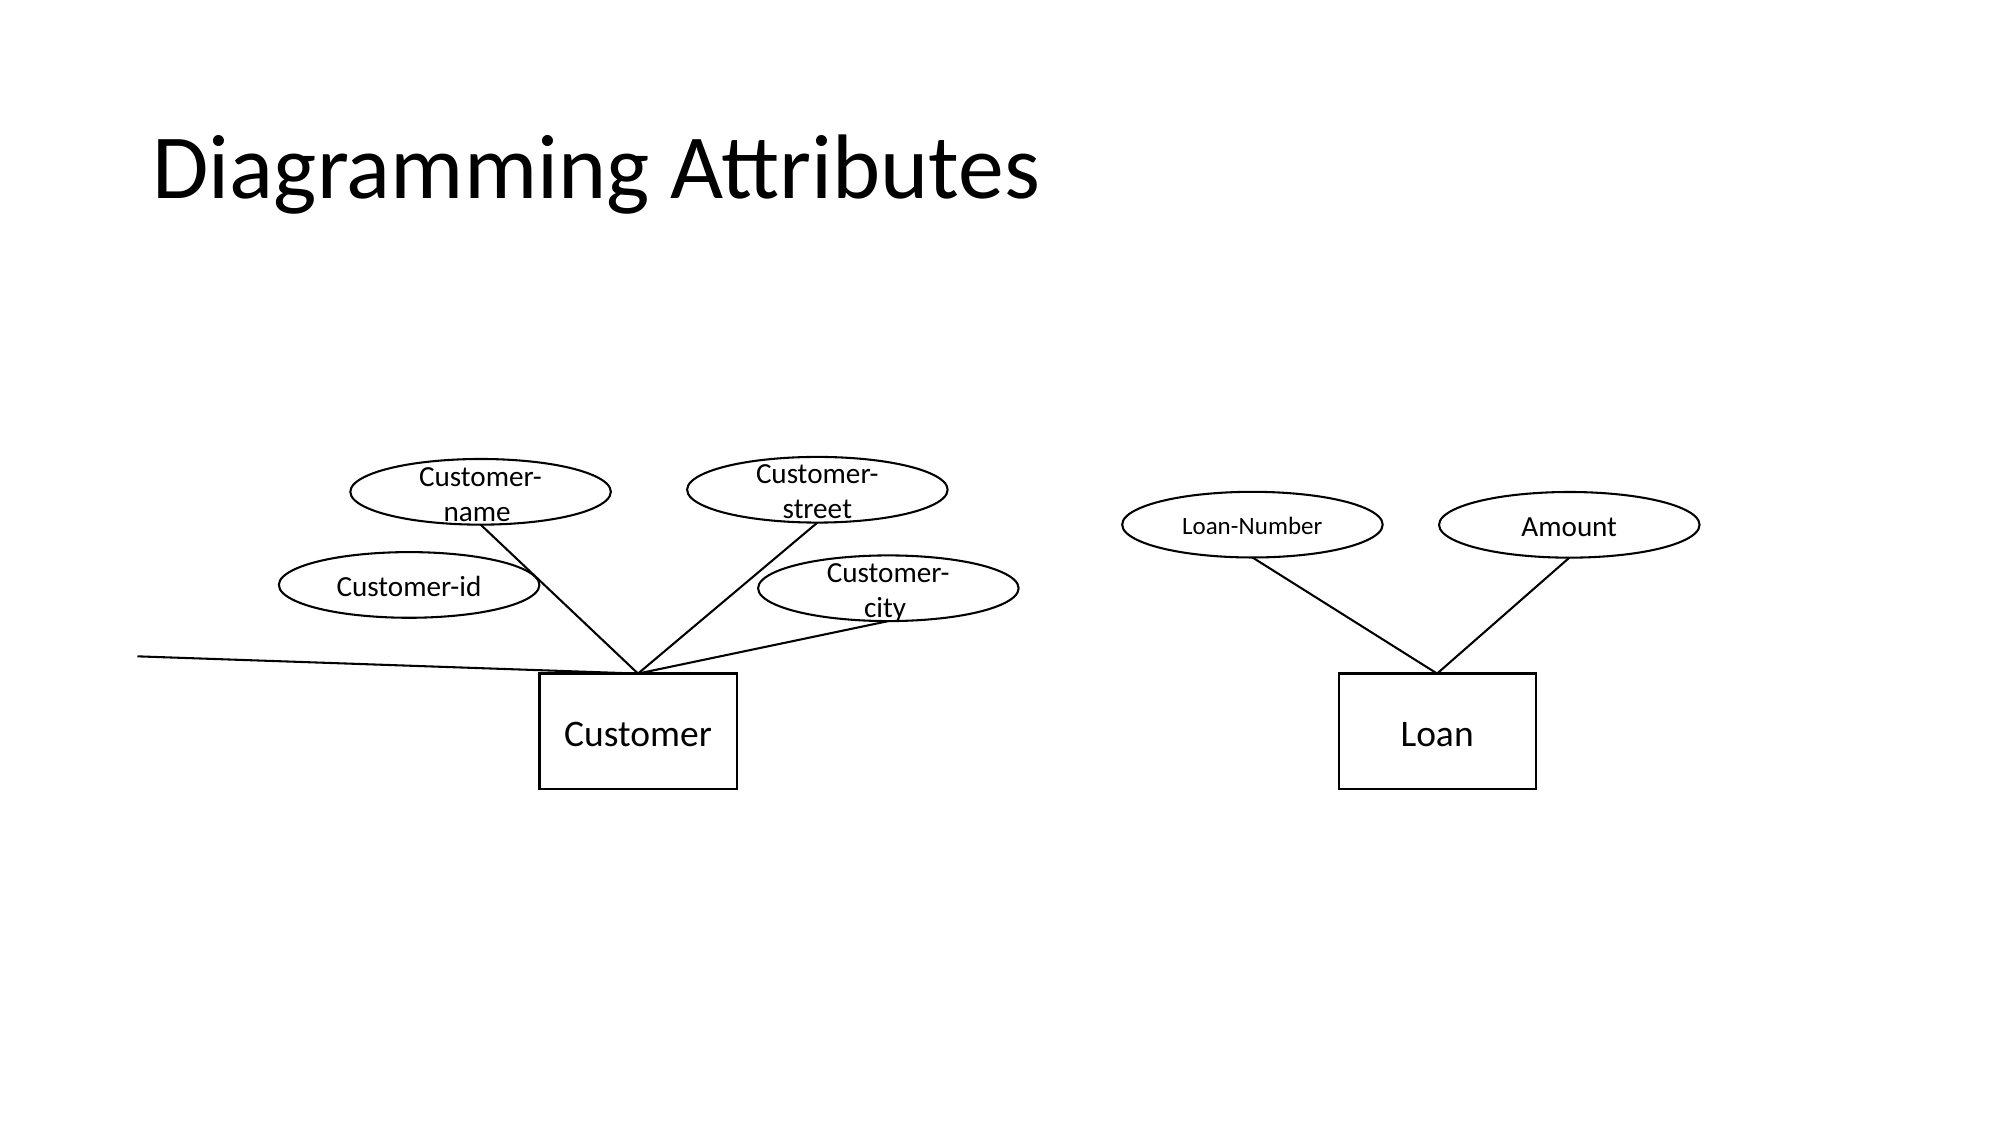

# Diagramming Attributes

Customer-street
Customer-name
Loan-Number
Amount
Customer-id
Customer-city
Customer
Loan